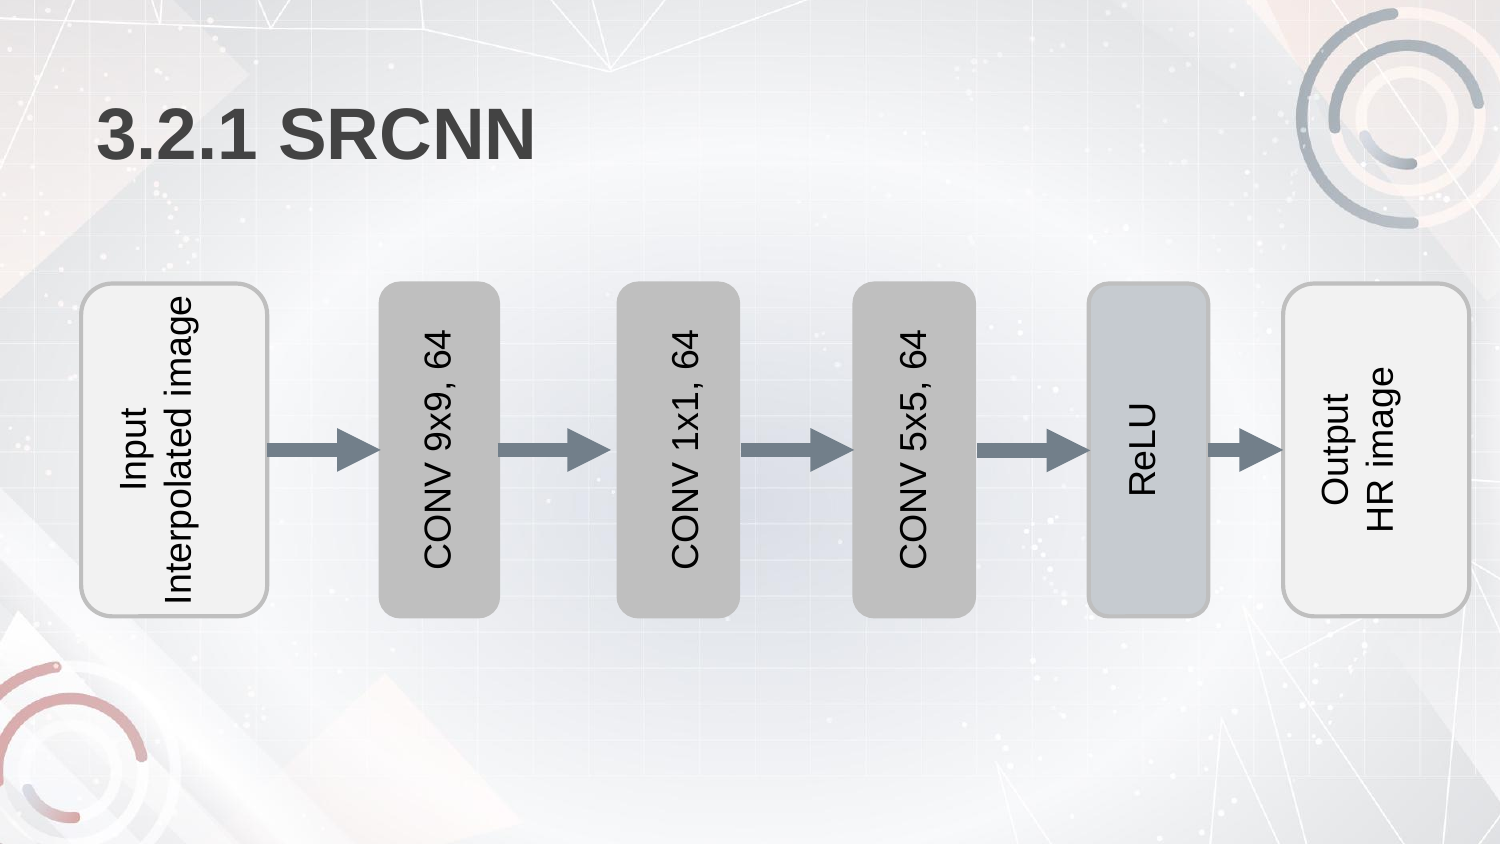

# 3.2.1 SRCNN

ReLU
CONV 9x9, 64
CONV 1x1, 64
CONV 5x5, 64
Output
HR image
Input
Interpolated image